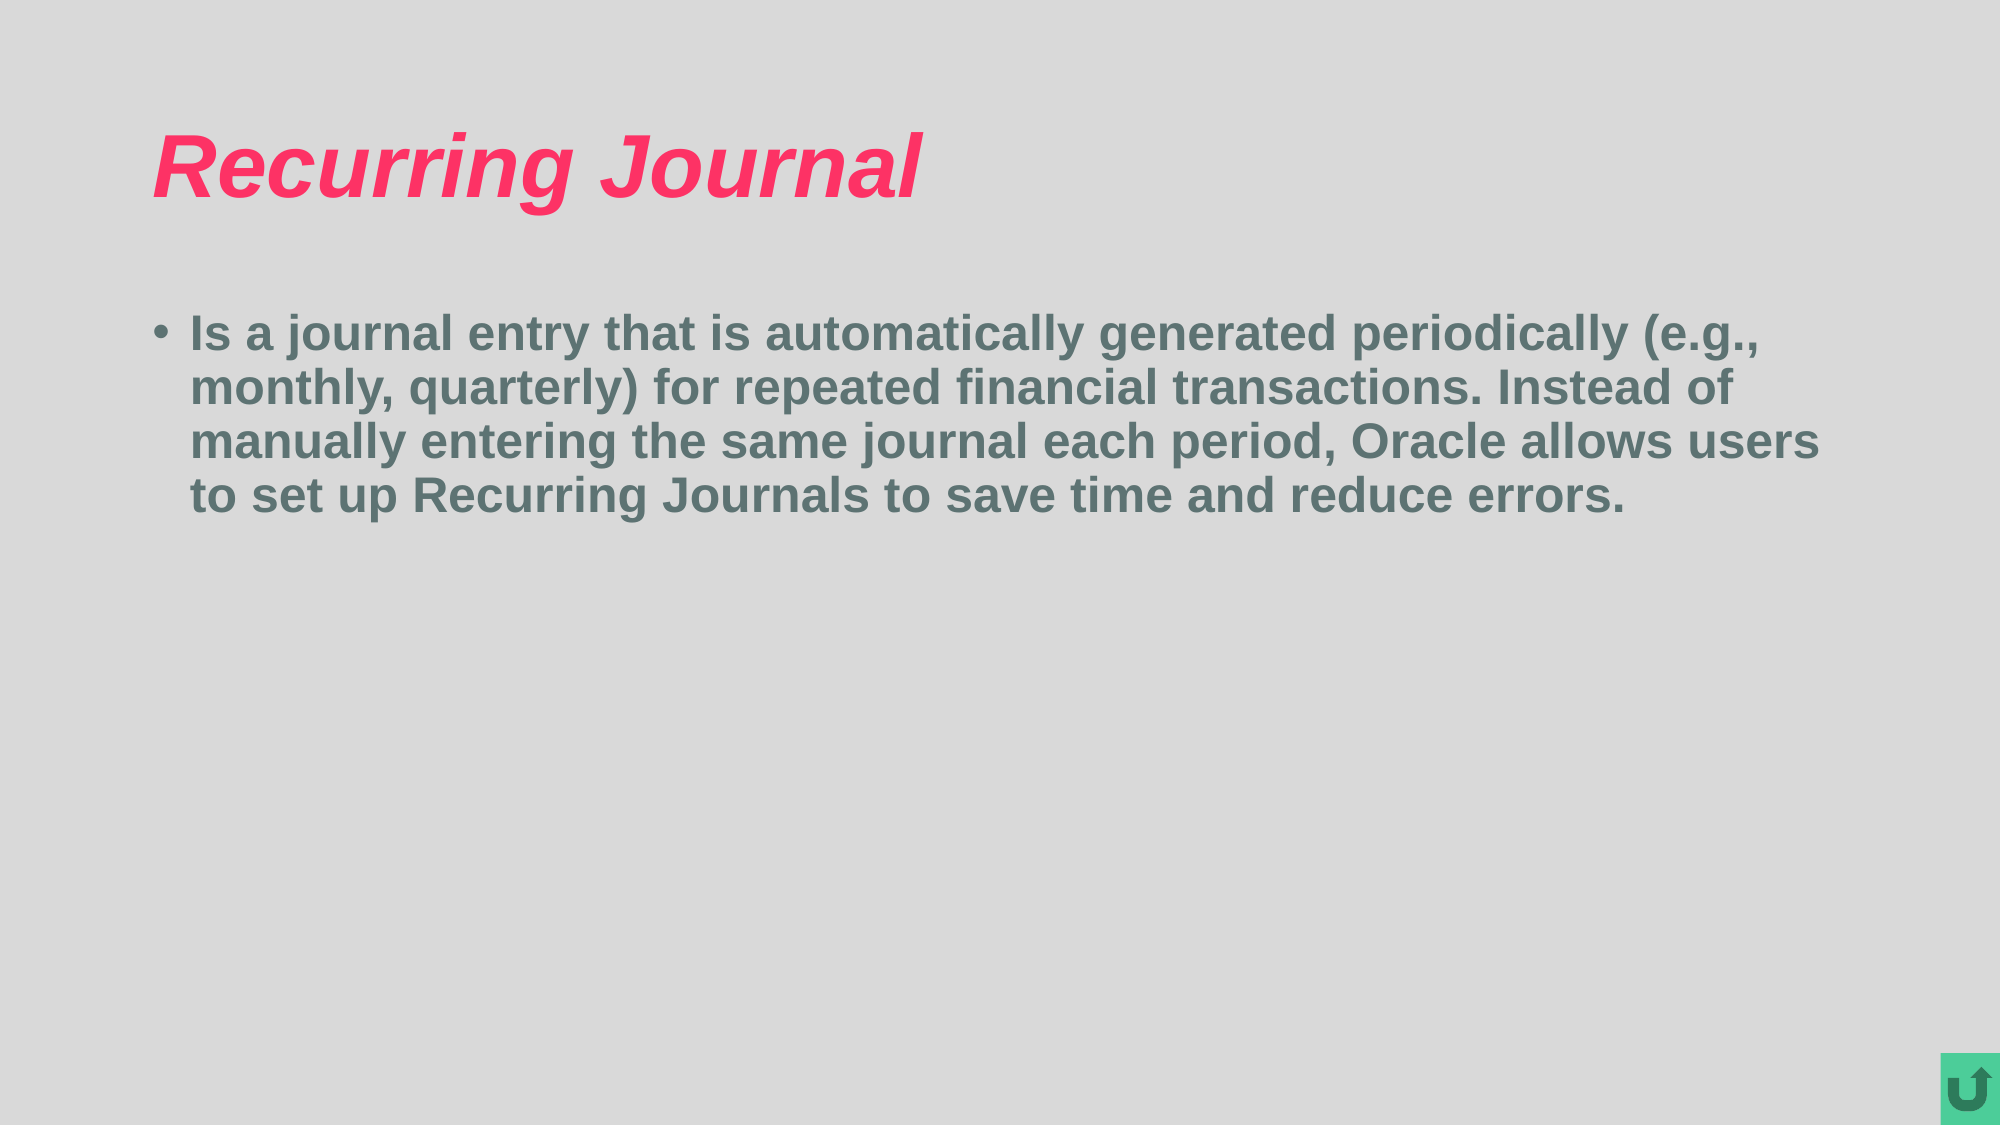

# Recurring Journal
Is a journal entry that is automatically generated periodically (e.g., monthly, quarterly) for repeated financial transactions. Instead of manually entering the same journal each period, Oracle allows users to set up Recurring Journals to save time and reduce errors.